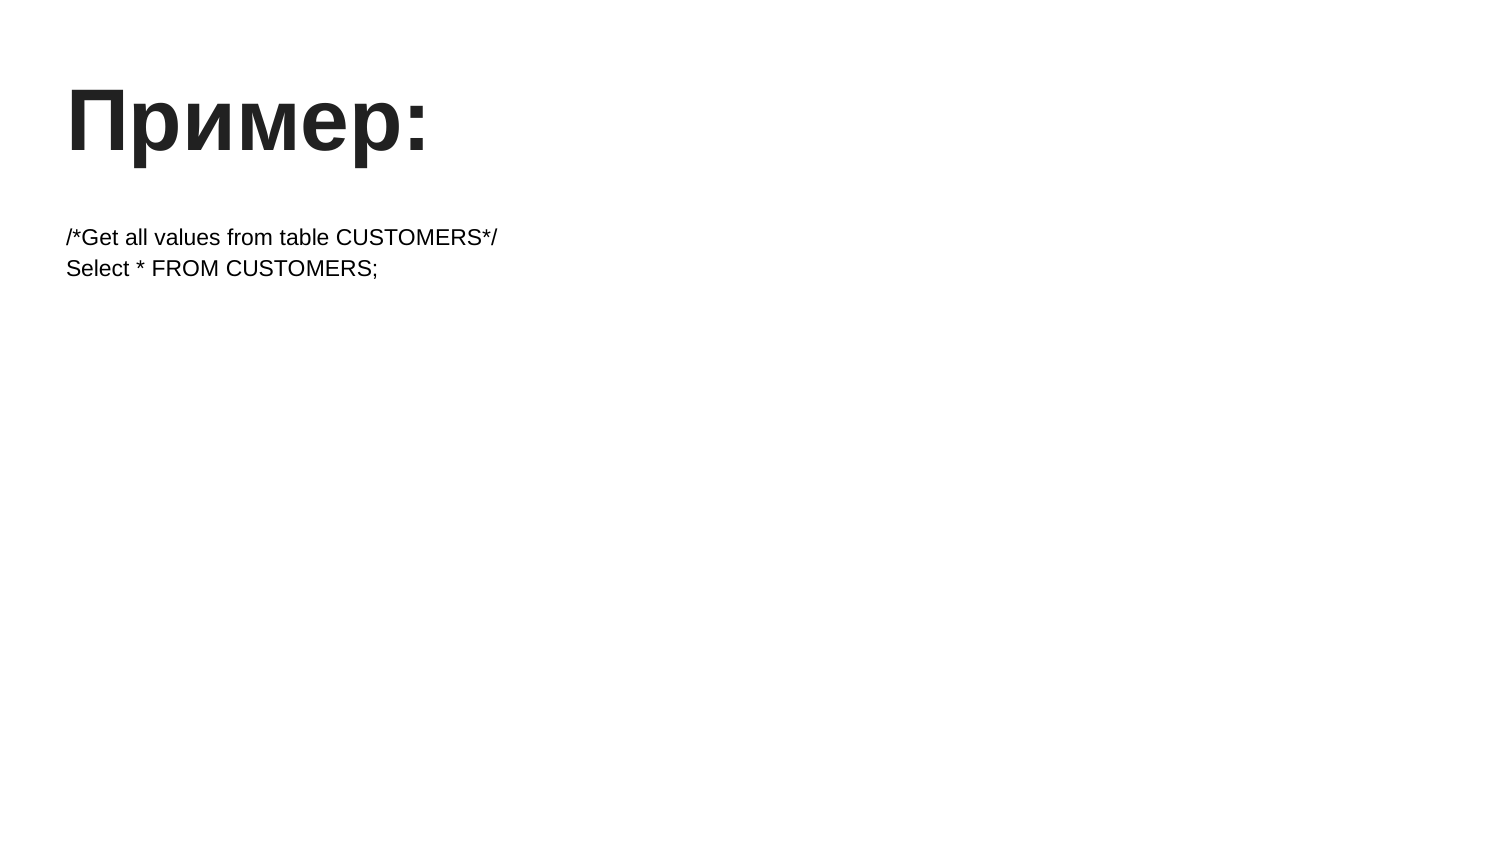

# Пример:
/*Get all values from table CUSTOMERS*/
Select * FROM CUSTOMERS;